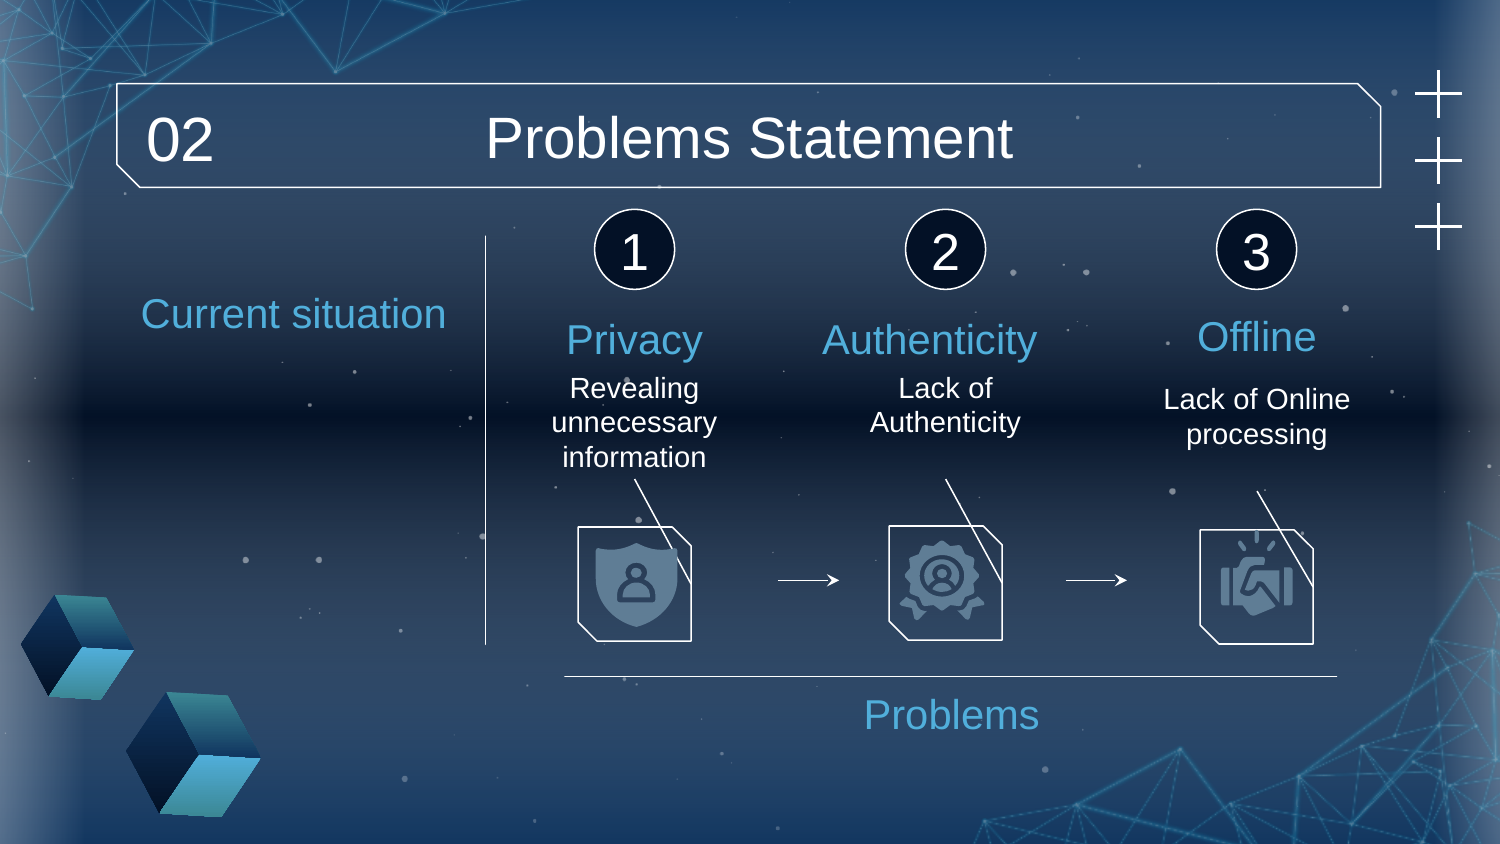

# Problems Statement
02
1
2
3
Current situation
Privacy
Authenticity
Offline
Revealing unnecessary information
Lack of Authenticity
Lack of Online processing

Problems